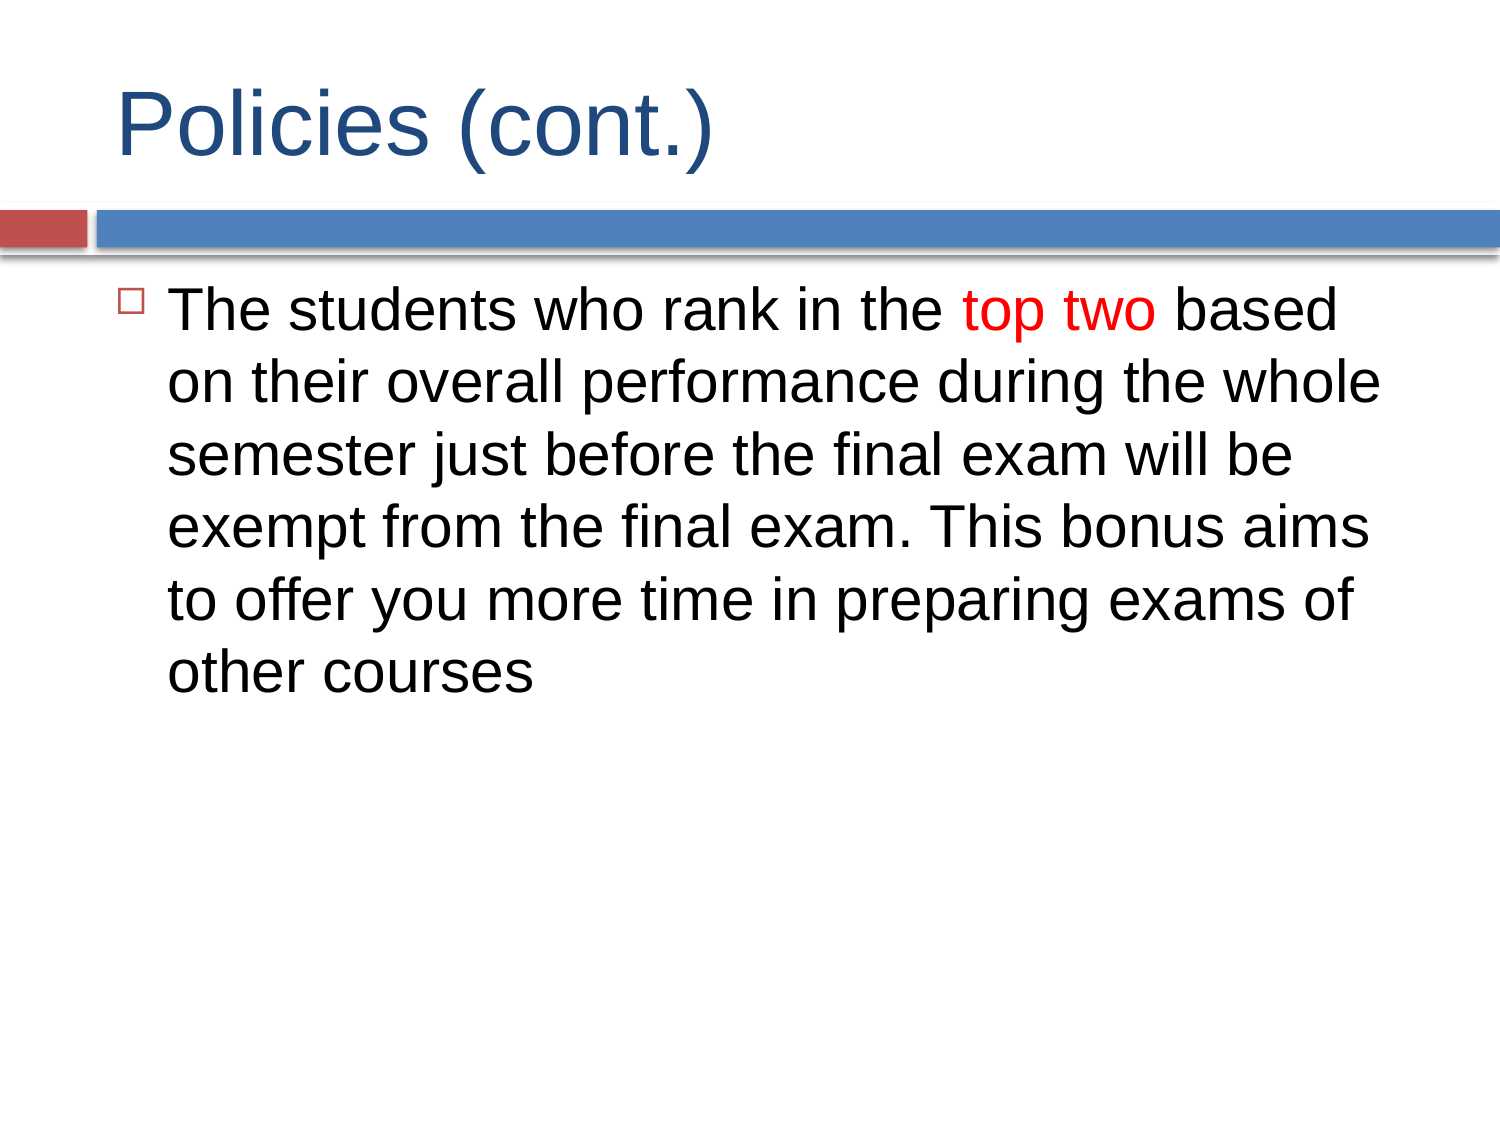

# Policies (cont.)
The students who rank in the top two based on their overall performance during the whole semester just before the final exam will be exempt from the final exam. This bonus aims to offer you more time in preparing exams of other courses